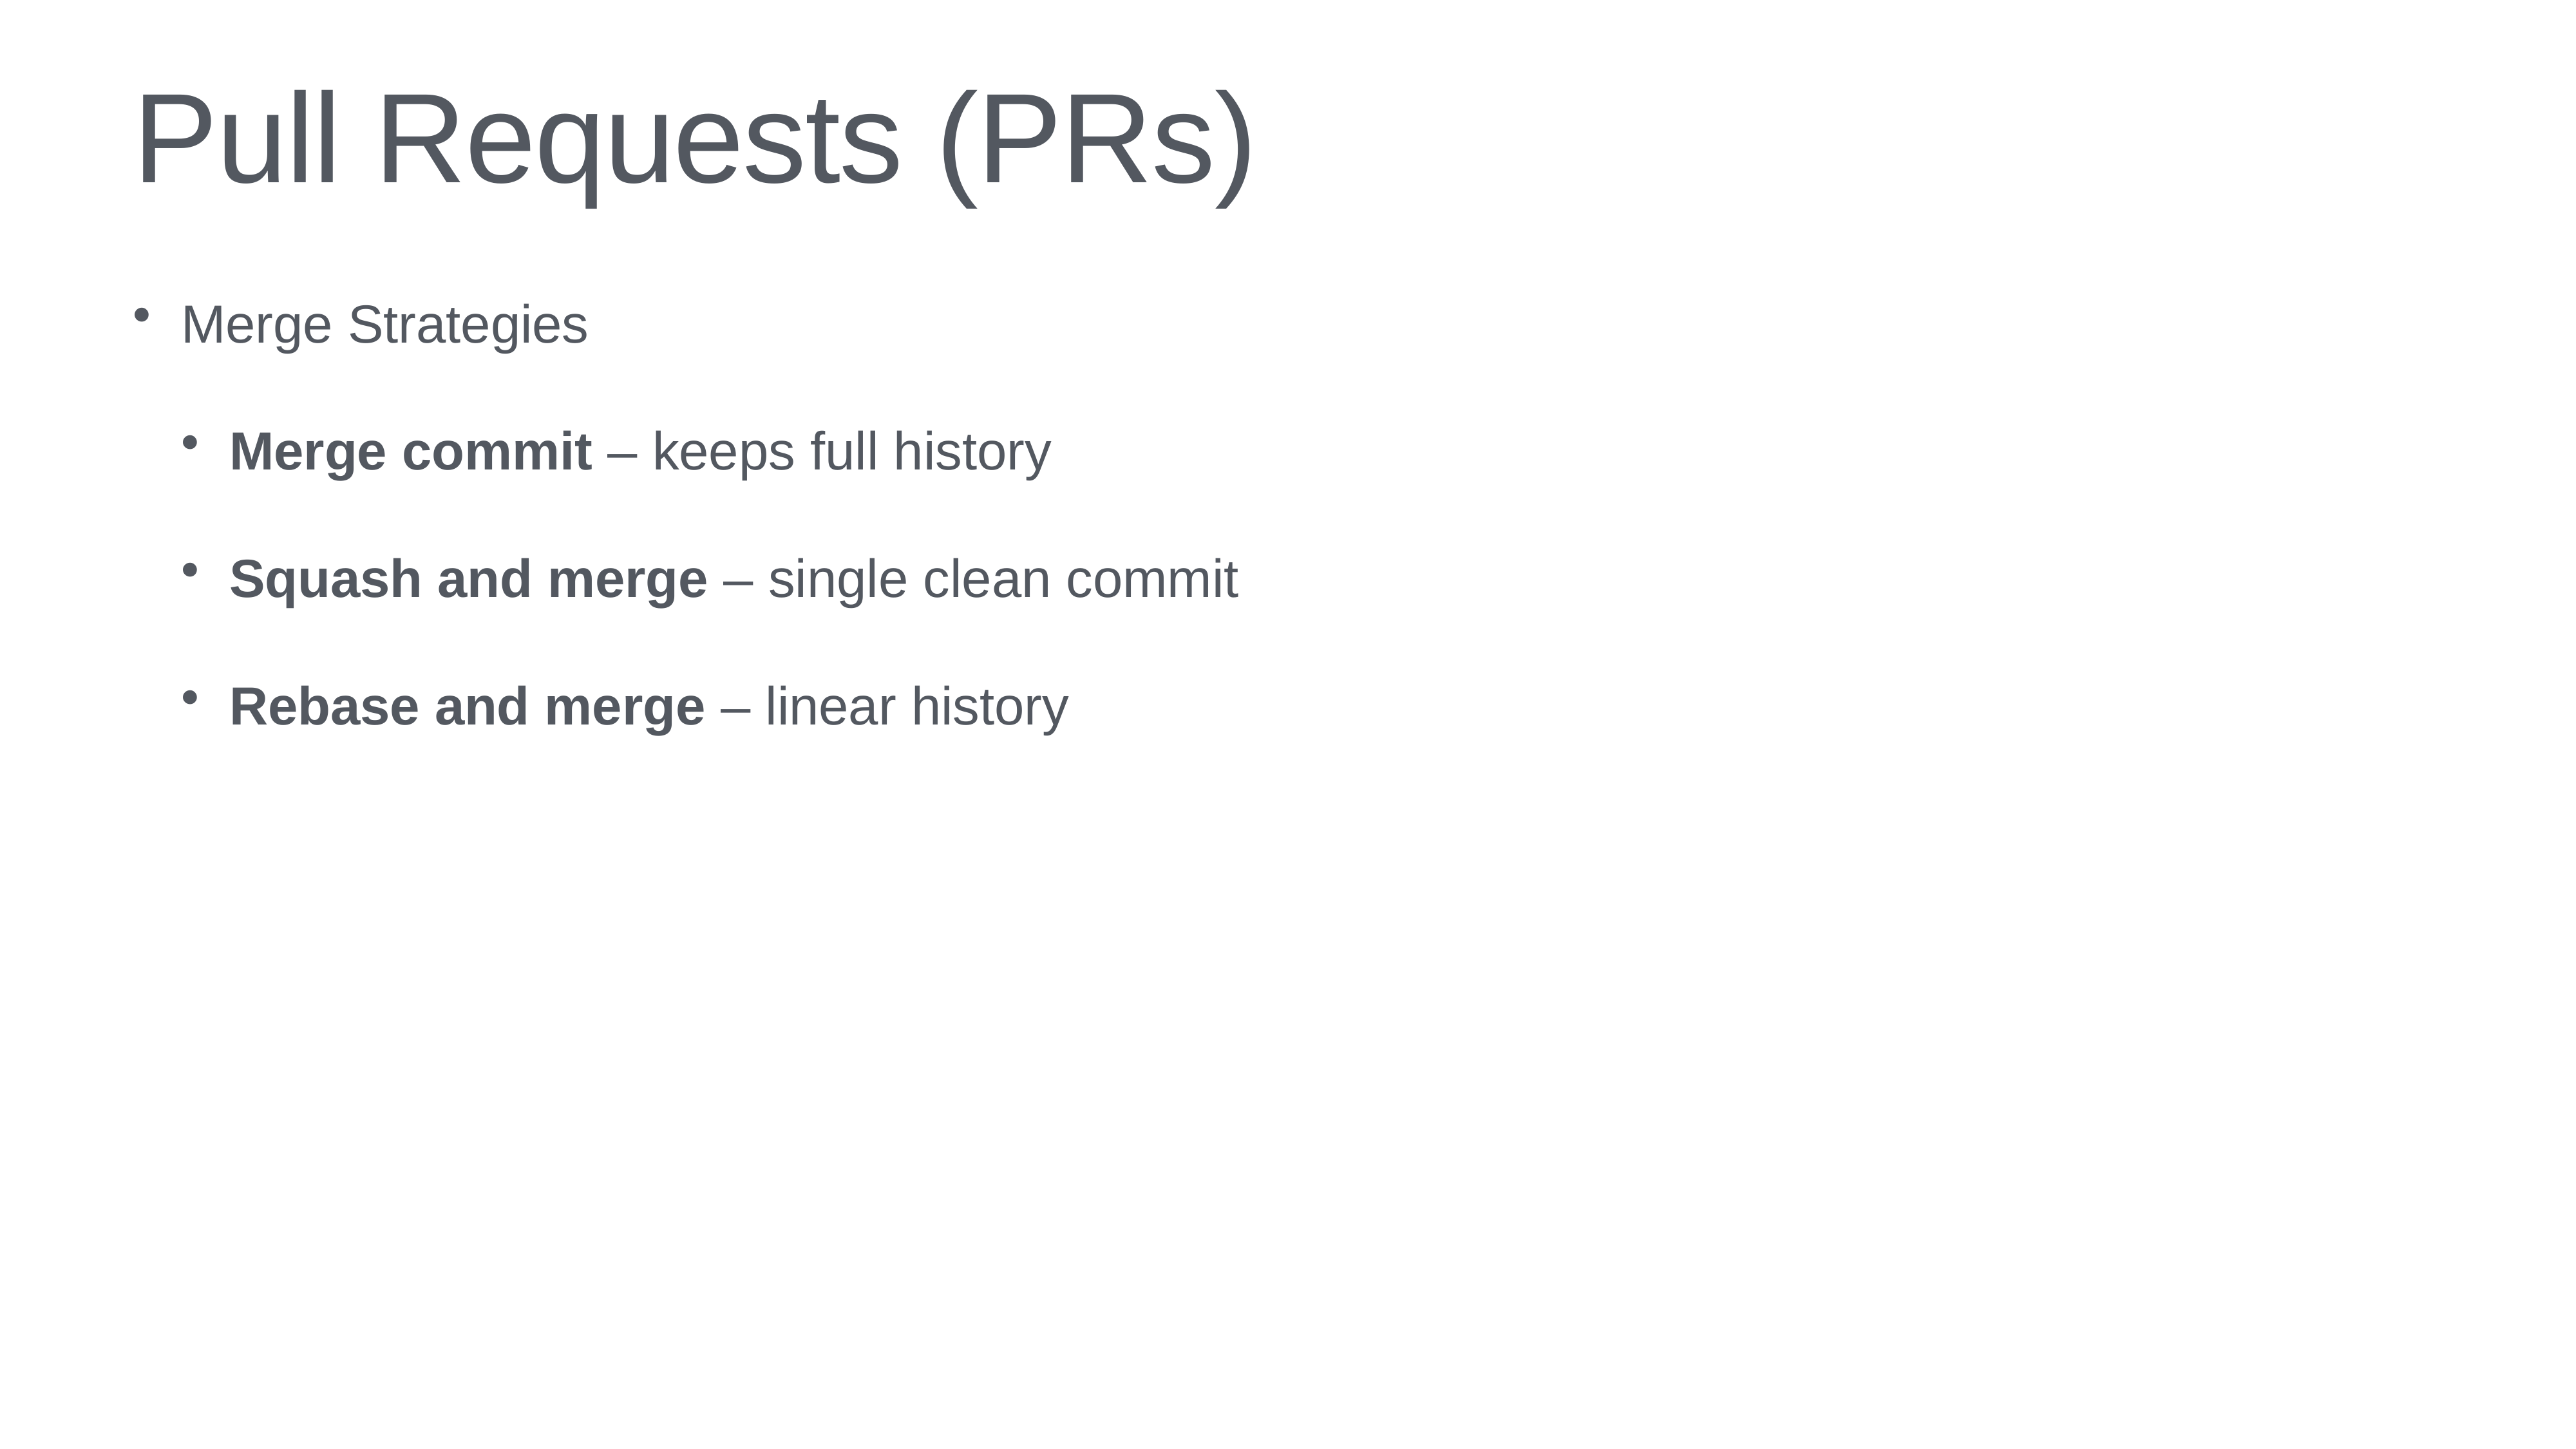

# Pull Requests (PRs)
Merge Strategies
Merge commit – keeps full history
Squash and merge – single clean commit
Rebase and merge – linear history